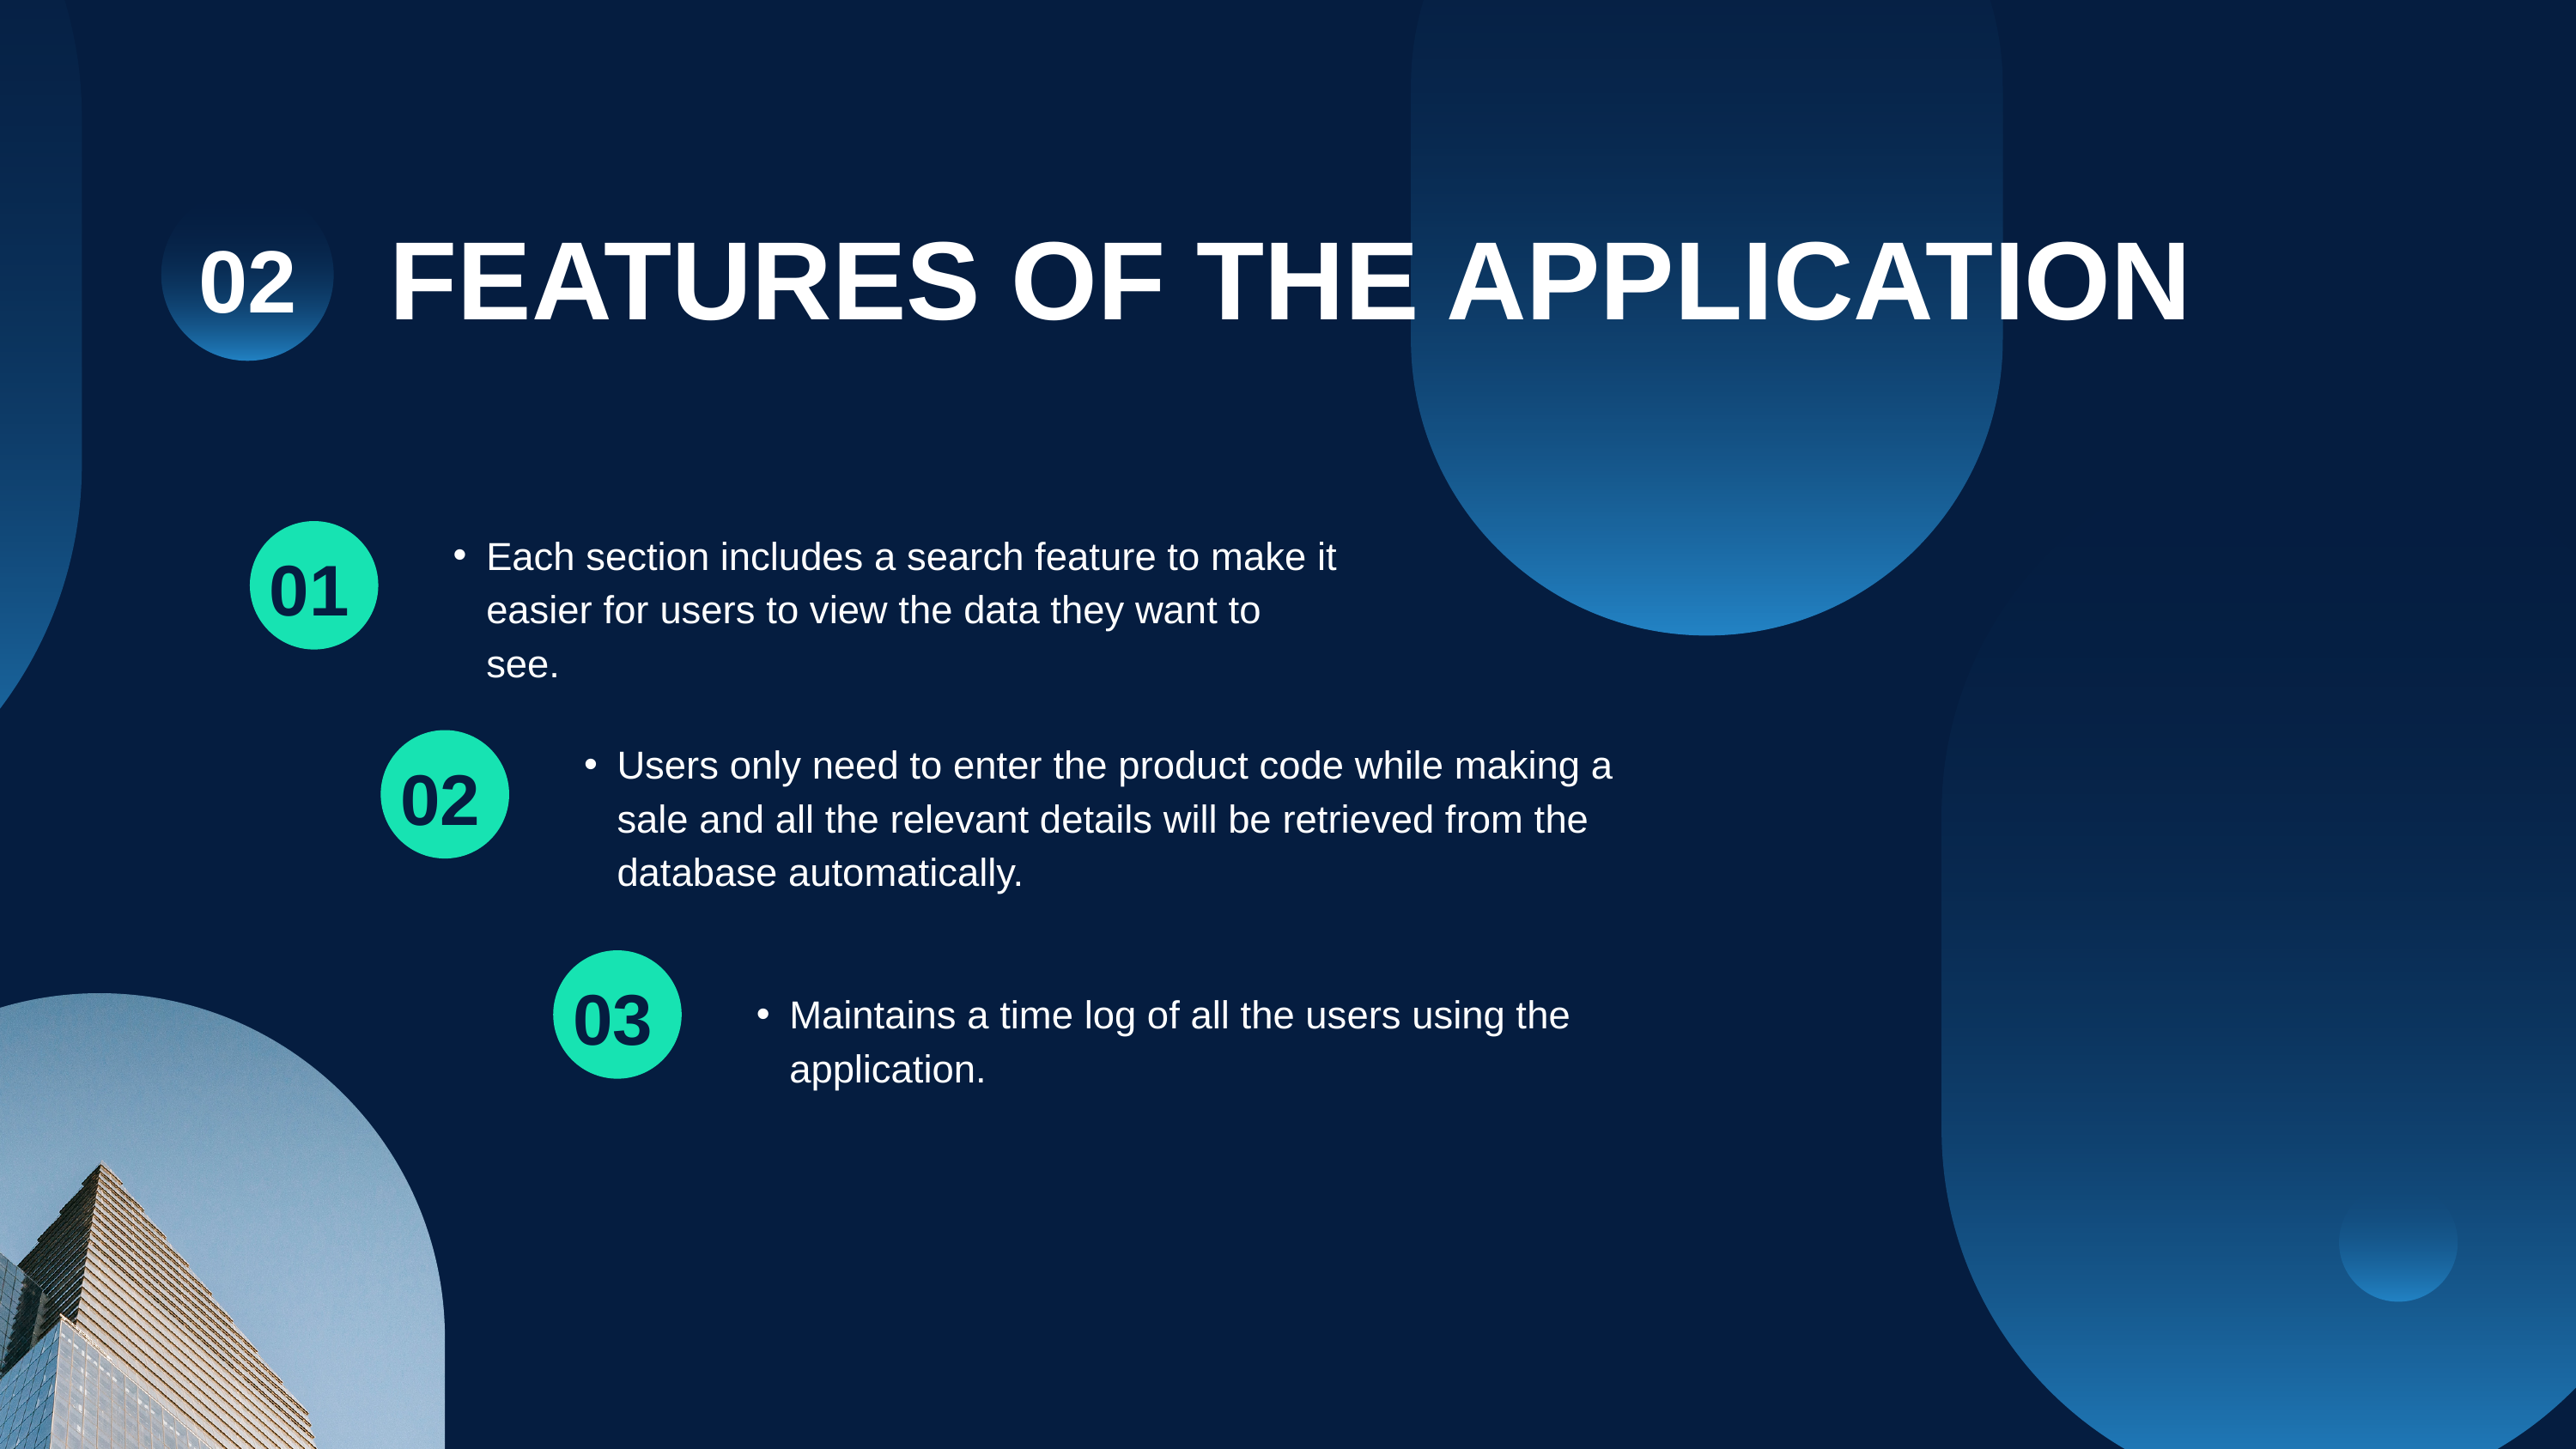

FEATURES OF THE APPLICATION

02

Each section includes a search feature to make it easier for users to view the data they want to see.

01

Users only need to enter the product code while making a sale and all the relevant details will be retrieved from the database automatically.

02

03
Maintains a time log of all the users using the application.